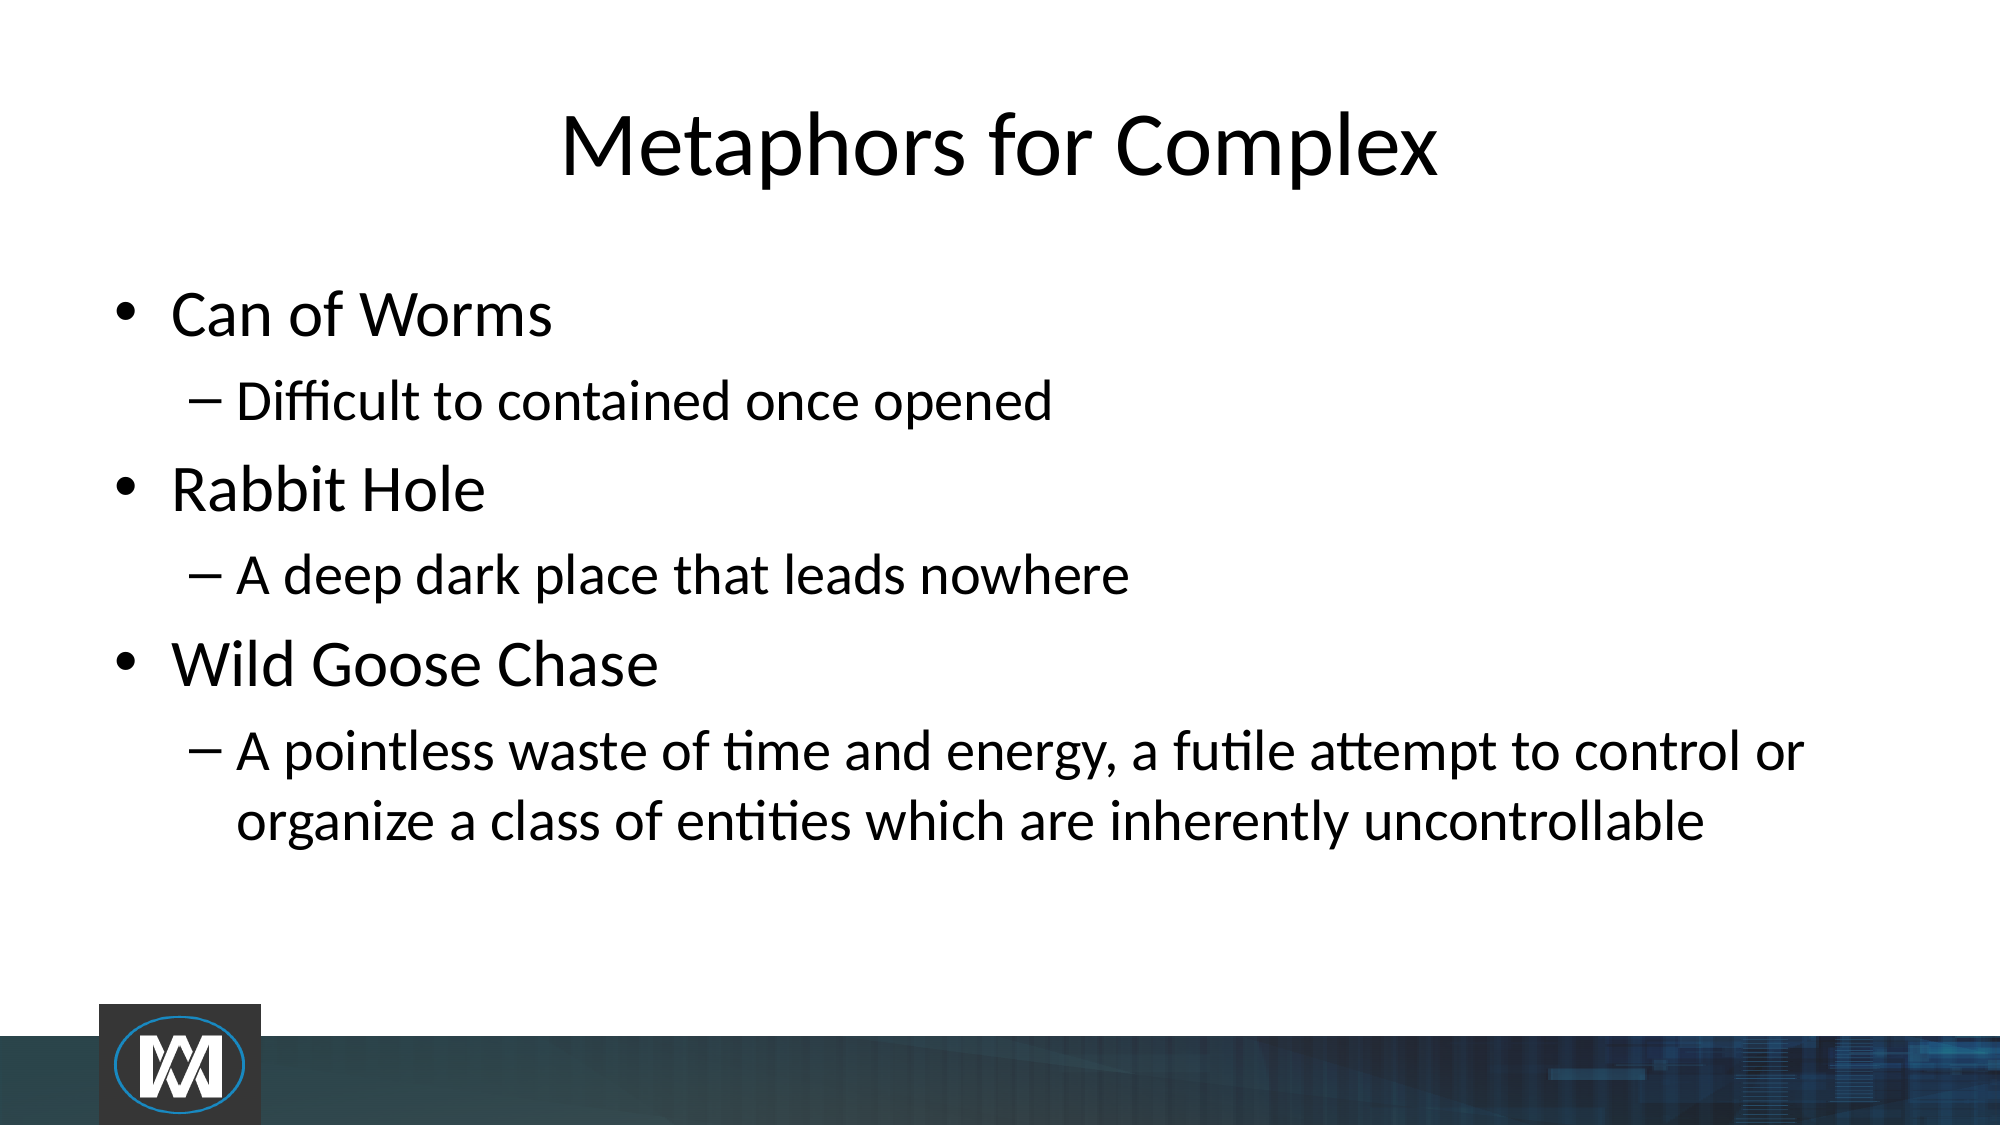

# Metaphors for Complex
Can of Worms
Difficult to contained once opened
Rabbit Hole
A deep dark place that leads nowhere
Wild Goose Chase
A pointless waste of time and energy, a futile attempt to control or organize a class of entities which are inherently uncontrollable